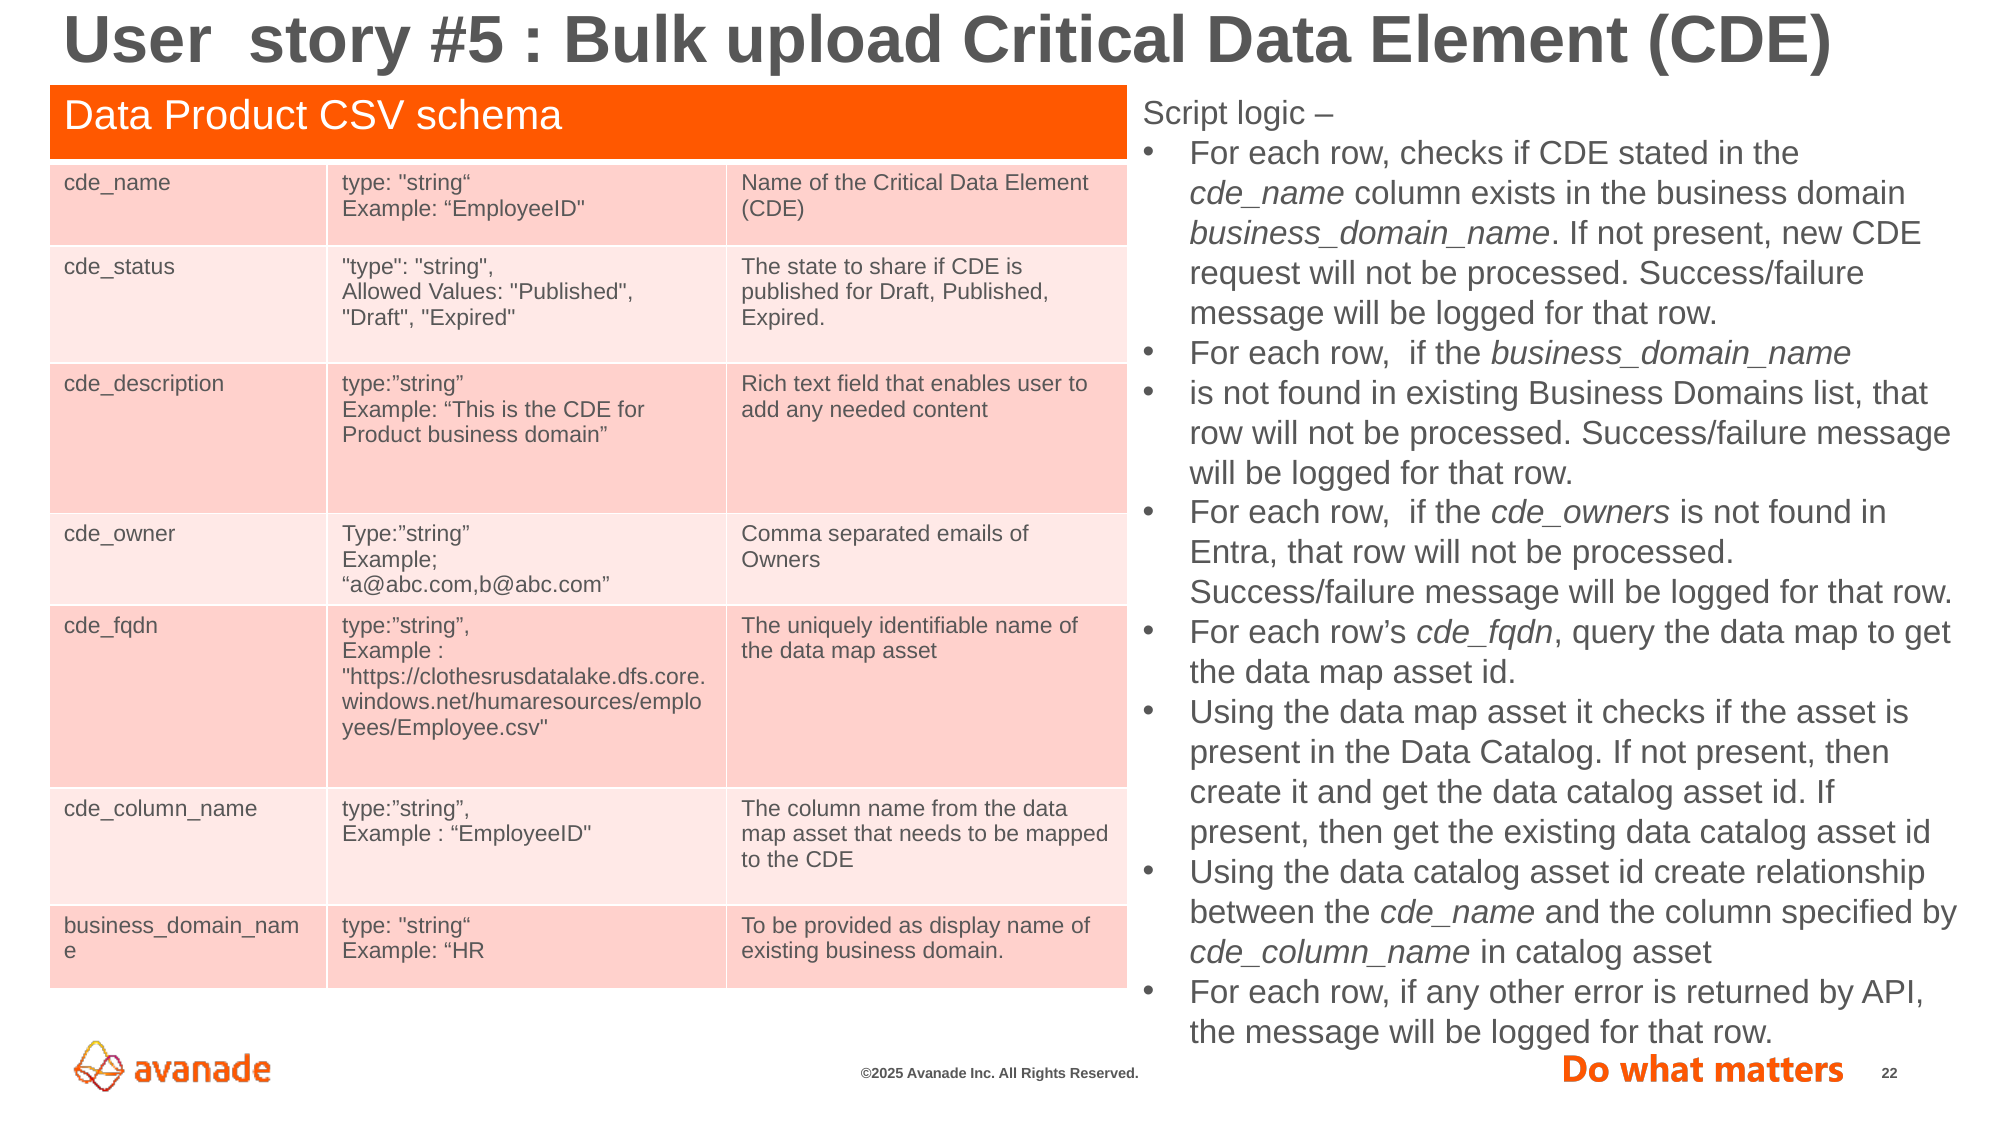

# User  story #5 : Bulk upload Critical Data Element (CDE)
| Data Product CSV schema |  |  |
| --- | --- | --- |
| cde\_name | type: "string“ Example: “EmployeeID" | Name of the Critical Data Element (CDE) |
| cde\_status | "type": "string", Allowed Values: "Published", "Draft", "Expired" | The state to share if CDE is published for Draft, Published, Expired. |
| cde\_description | type:”string” Example: “This is the CDE for Product business domain” | Rich text field that enables user to add any needed content |
| cde\_owner | Type:”string” Example; “a@abc.com,b@abc.com” | Comma separated emails of Owners |
| cde\_fqdn | type:”string”, Example : "https://clothesrusdatalake.dfs.core.windows.net/humaresources/employees/Employee.csv" | The uniquely identifiable name of the data map asset |
| cde\_column\_name | type:”string”, Example : “EmployeeID" | The column name from the data map asset that needs to be mapped to the CDE |
| business\_domain\_name | type: "string“ Example: “HR | To be provided as display name of existing business domain. |
Script logic –
For each row, checks if CDE stated in the cde_name column exists in the business domain business_domain_name. If not present, new CDE request will not be processed. Success/failure message will be logged for that row.
For each row,  if the business_domain_name
is not found in existing Business Domains list, that row will not be processed. Success/failure message will be logged for that row.
For each row,  if the cde_owners is not found in Entra, that row will not be processed. Success/failure message will be logged for that row.
For each row’s cde_fqdn, query the data map to get the data map asset id.
Using the data map asset it checks if the asset is present in the Data Catalog. If not present, then create it and get the data catalog asset id. If present, then get the existing data catalog asset id
Using the data catalog asset id create relationship between the cde_name and the column specified by cde_column_name in catalog asset
For each row, if any other error is returned by API, the message will be logged for that row.